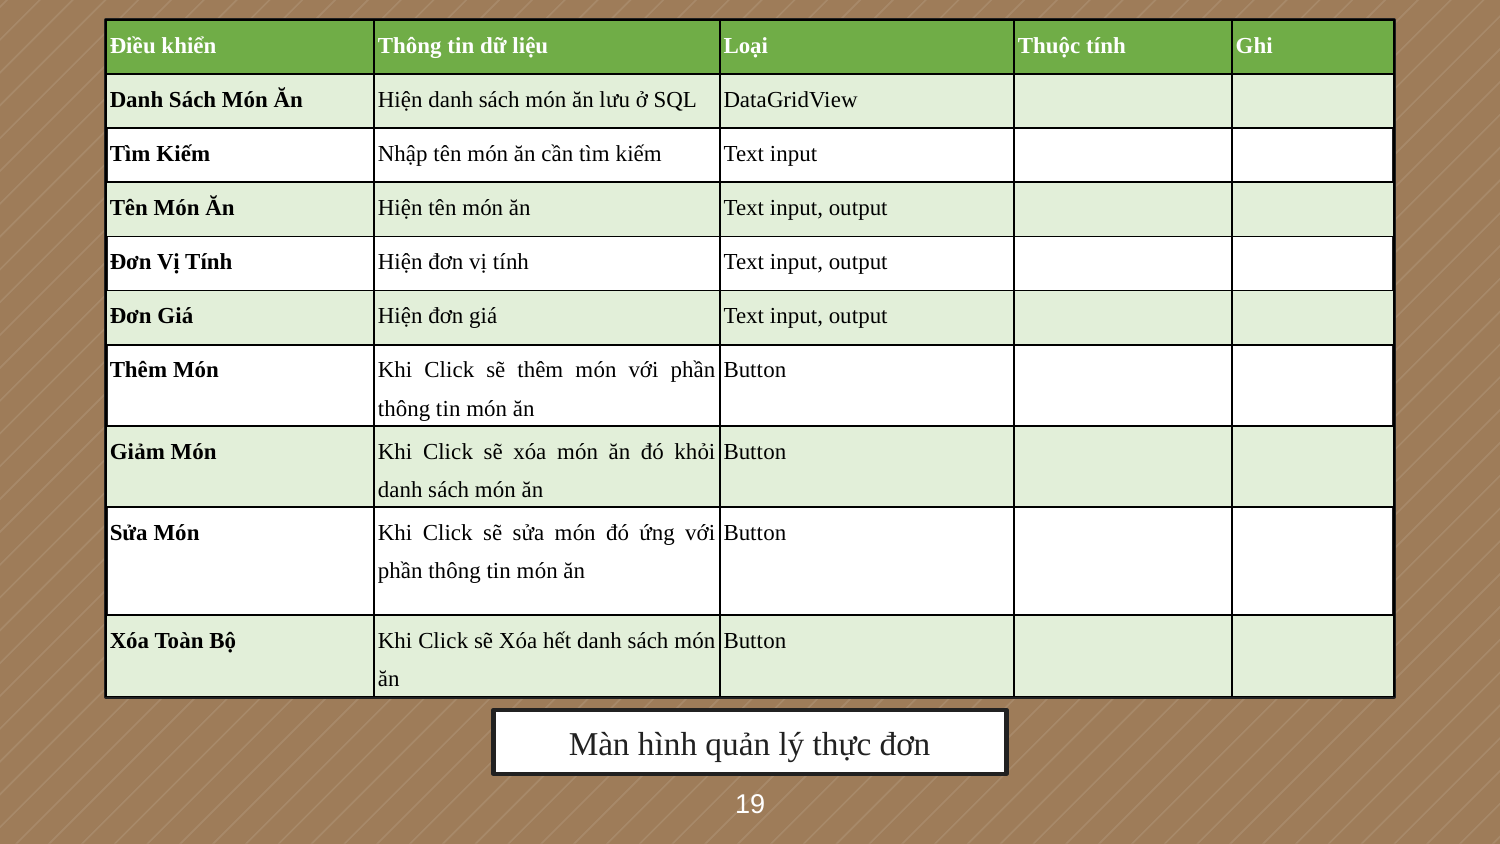

| Điều khiển | Thông tin dữ liệu | Loại | Thuộc tính | Ghi |
| --- | --- | --- | --- | --- |
| Danh Sách Món Ăn | Hiện danh sách món ăn lưu ở SQL | DataGridView |  |  |
| Tìm Kiếm | Nhập tên món ăn cần tìm kiếm | Text input |  |  |
| Tên Món Ăn | Hiện tên món ăn | Text input, output |  |  |
| Đơn Vị Tính | Hiện đơn vị tính | Text input, output |  |  |
| Đơn Giá | Hiện đơn giá | Text input, output |  |  |
| Thêm Món | Khi Click sẽ thêm món với phần thông tin món ăn | Button |  |  |
| Giảm Món | Khi Click sẽ xóa món ăn đó khỏi danh sách món ăn | Button |  |  |
| Sửa Món | Khi Click sẽ sửa món đó ứng với phần thông tin món ăn | Button |  |  |
| Xóa Toàn Bộ | Khi Click sẽ Xóa hết danh sách món ăn | Button |  |  |

Màn hình quản lý thực đơn
19